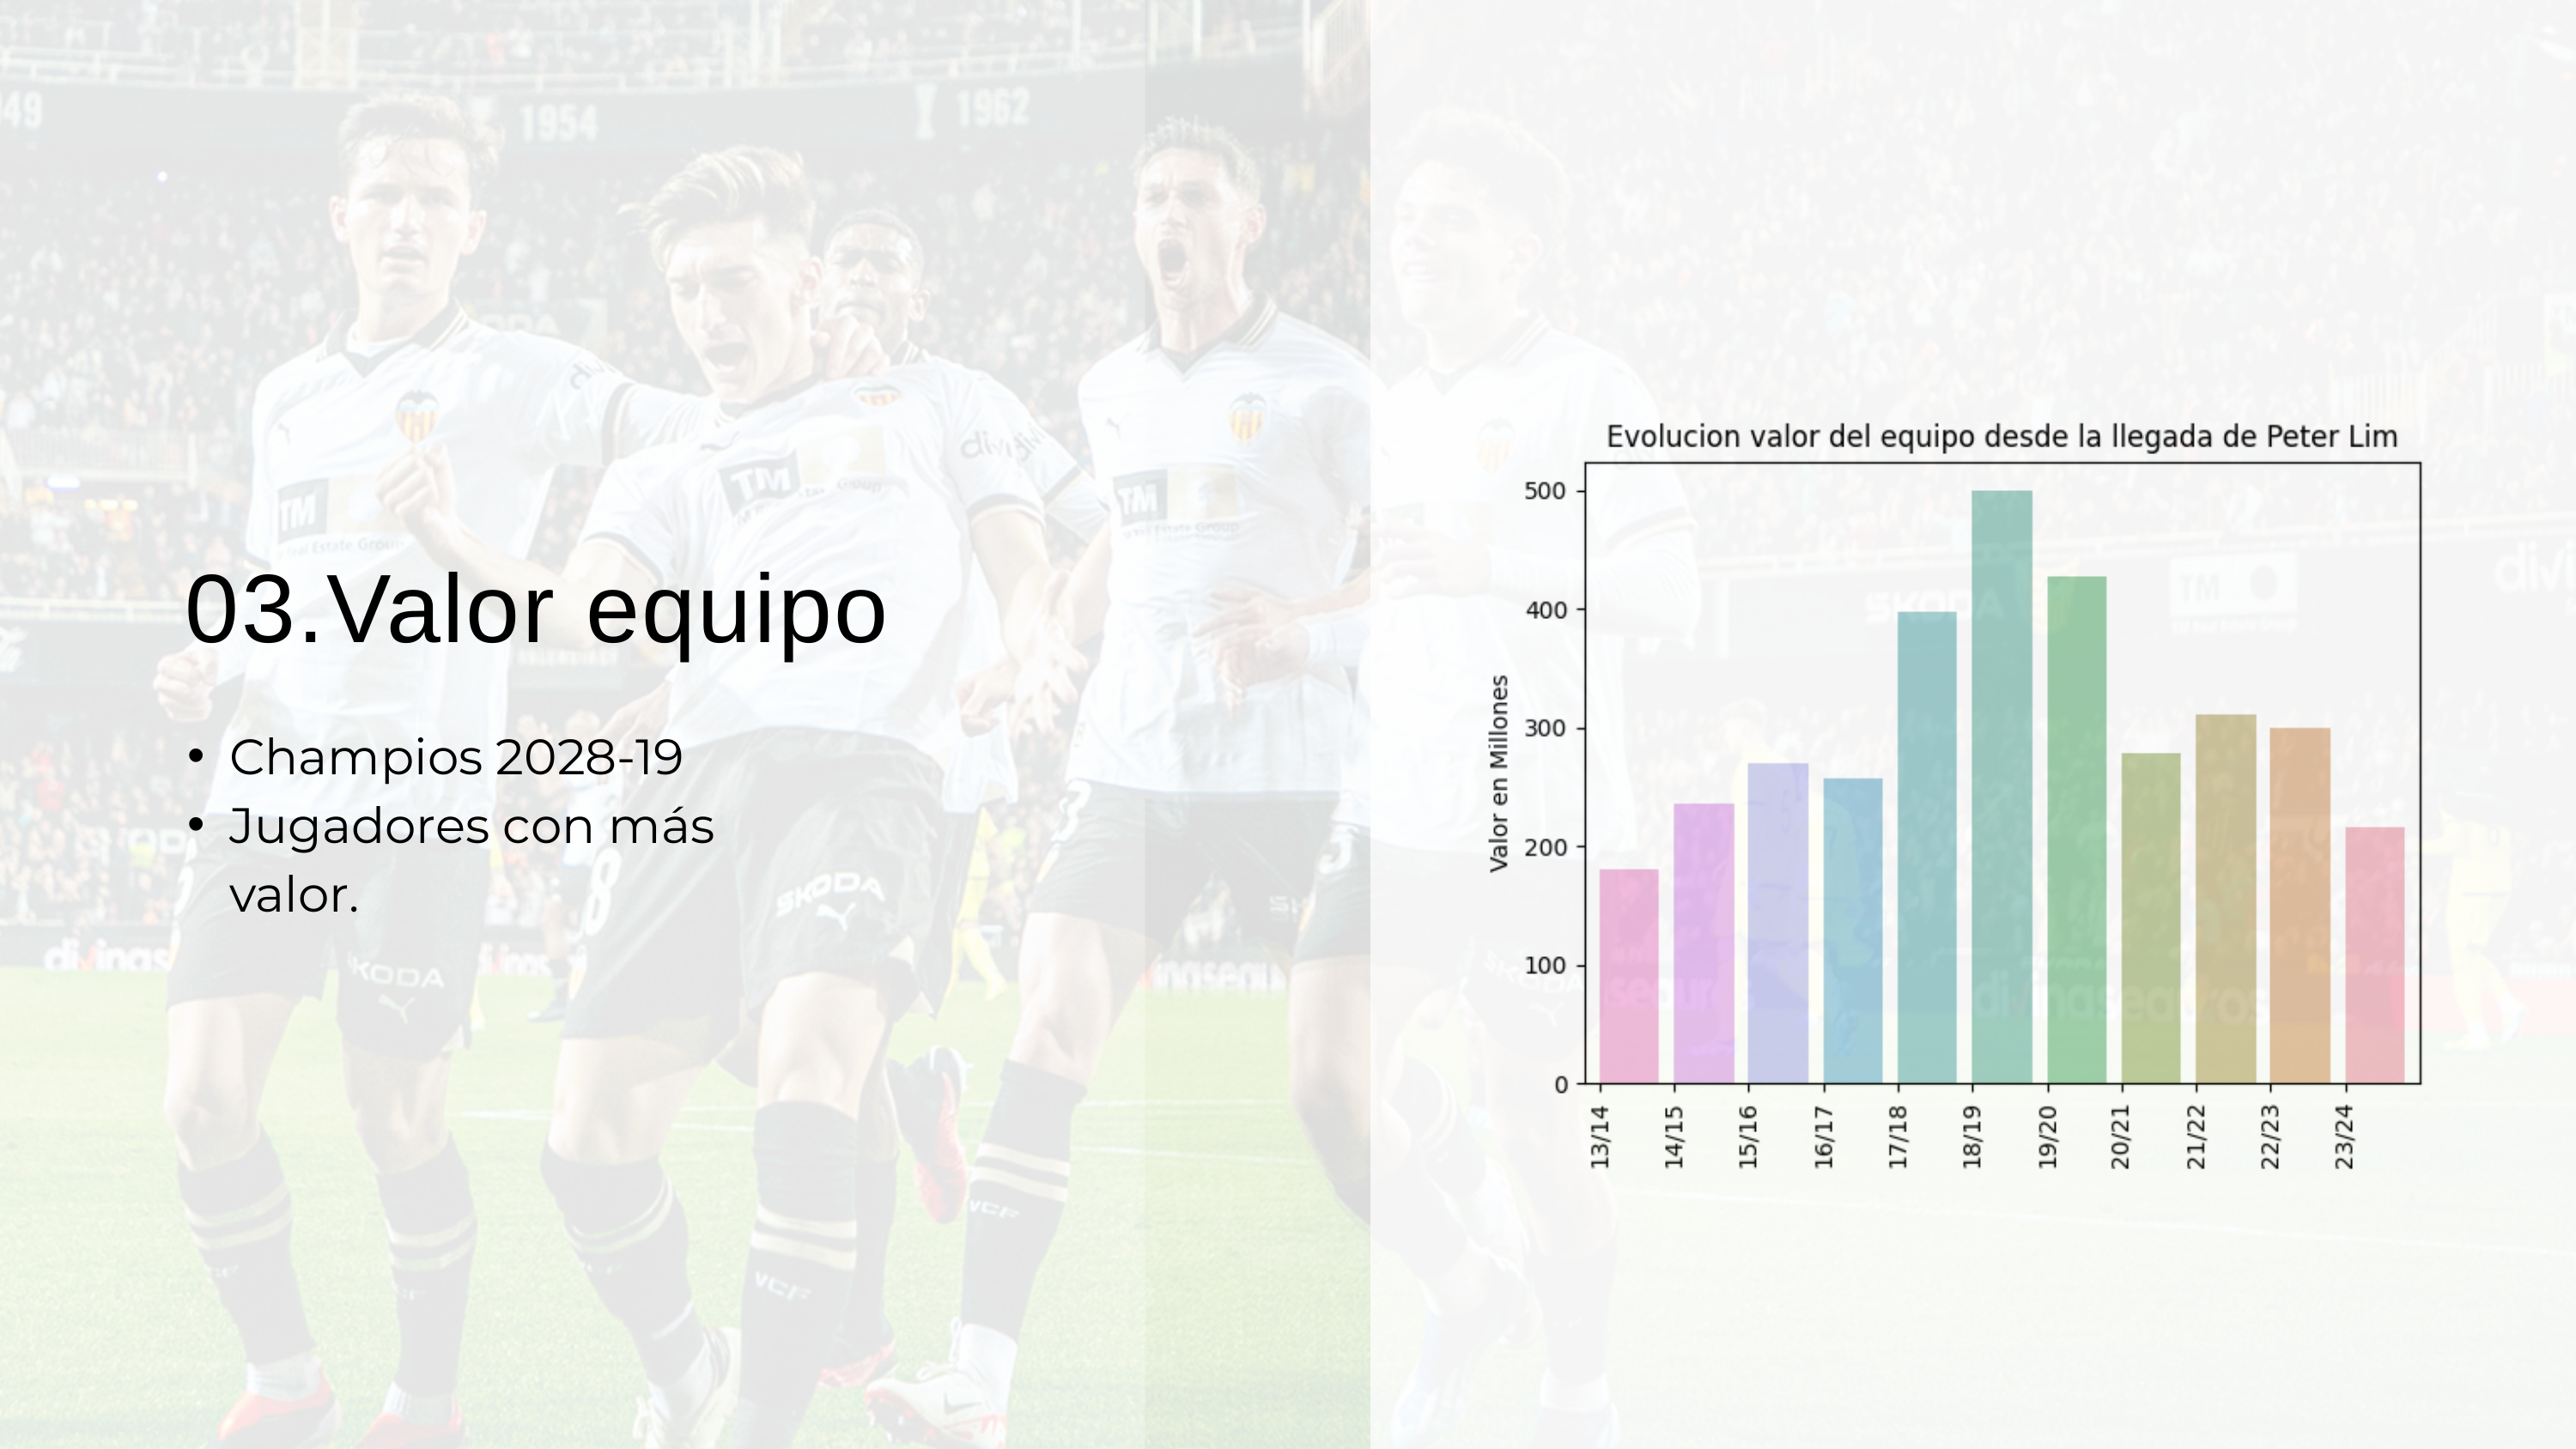

03.Valor equipo
Champios 2028-19
Jugadores con más valor.